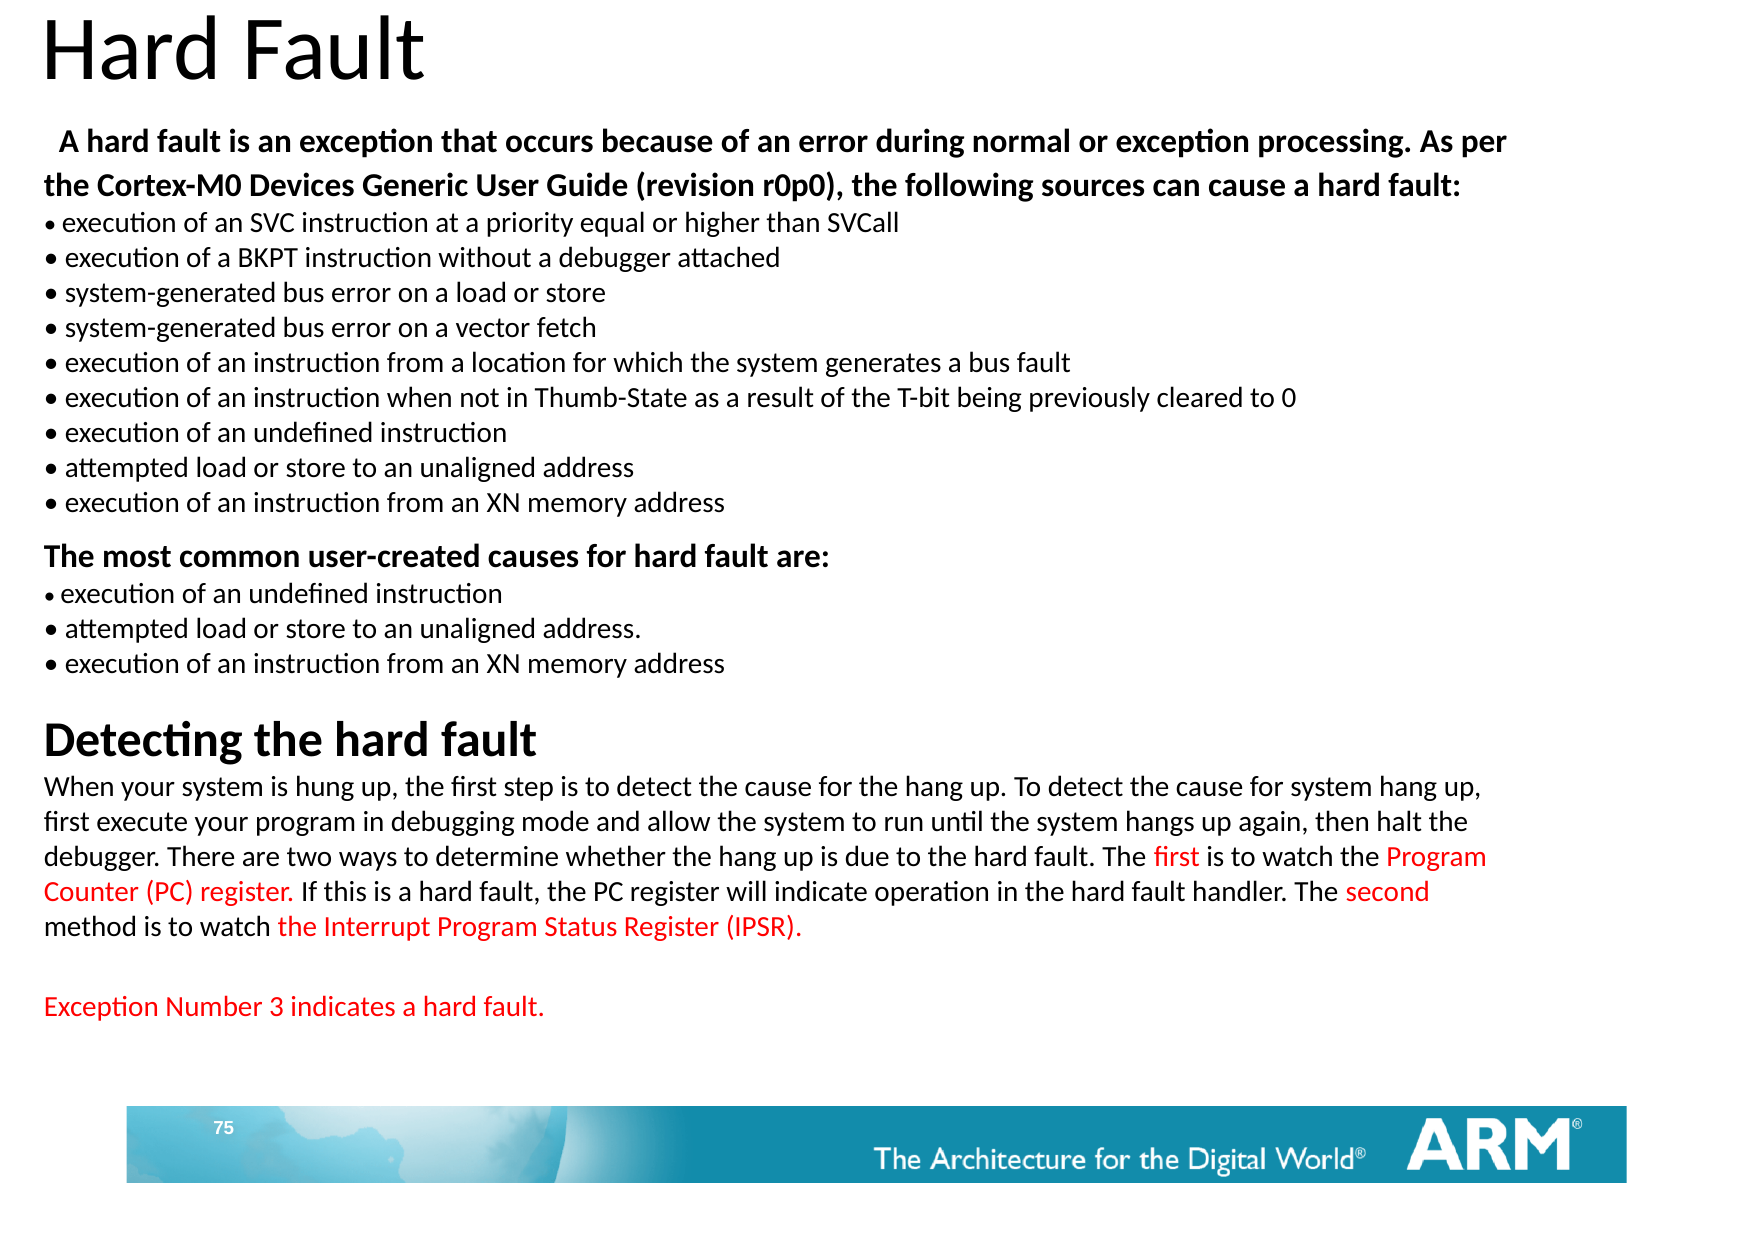

Hard Fault
 A hard fault is an exception that occurs because of an error during normal or exception processing. As per the Cortex-M0 Devices Generic User Guide (revision r0p0), the following sources can cause a hard fault:
• execution of an SVC instruction at a priority equal or higher than SVCall
• execution of a BKPT instruction without a debugger attached
• system-generated bus error on a load or store
• system-generated bus error on a vector fetch
• execution of an instruction from a location for which the system generates a bus fault
• execution of an instruction when not in Thumb-State as a result of the T-bit being previously cleared to 0
• execution of an undefined instruction
• attempted load or store to an unaligned address
• execution of an instruction from an XN memory address
The most common user-created causes for hard fault are:
• execution of an undefined instruction
• attempted load or store to an unaligned address.
• execution of an instruction from an XN memory address

Detecting the hard fault
When your system is hung up, the first step is to detect the cause for the hang up. To detect the cause for system hang up, first execute your program in debugging mode and allow the system to run until the system hangs up again, then halt the debugger. There are two ways to determine whether the hang up is due to the hard fault. The first is to watch the Program Counter (PC) register. If this is a hard fault, the PC register will indicate operation in the hard fault handler. The second method is to watch the Interrupt Program Status Register (IPSR).
Exception Number 3 indicates a hard fault.
75